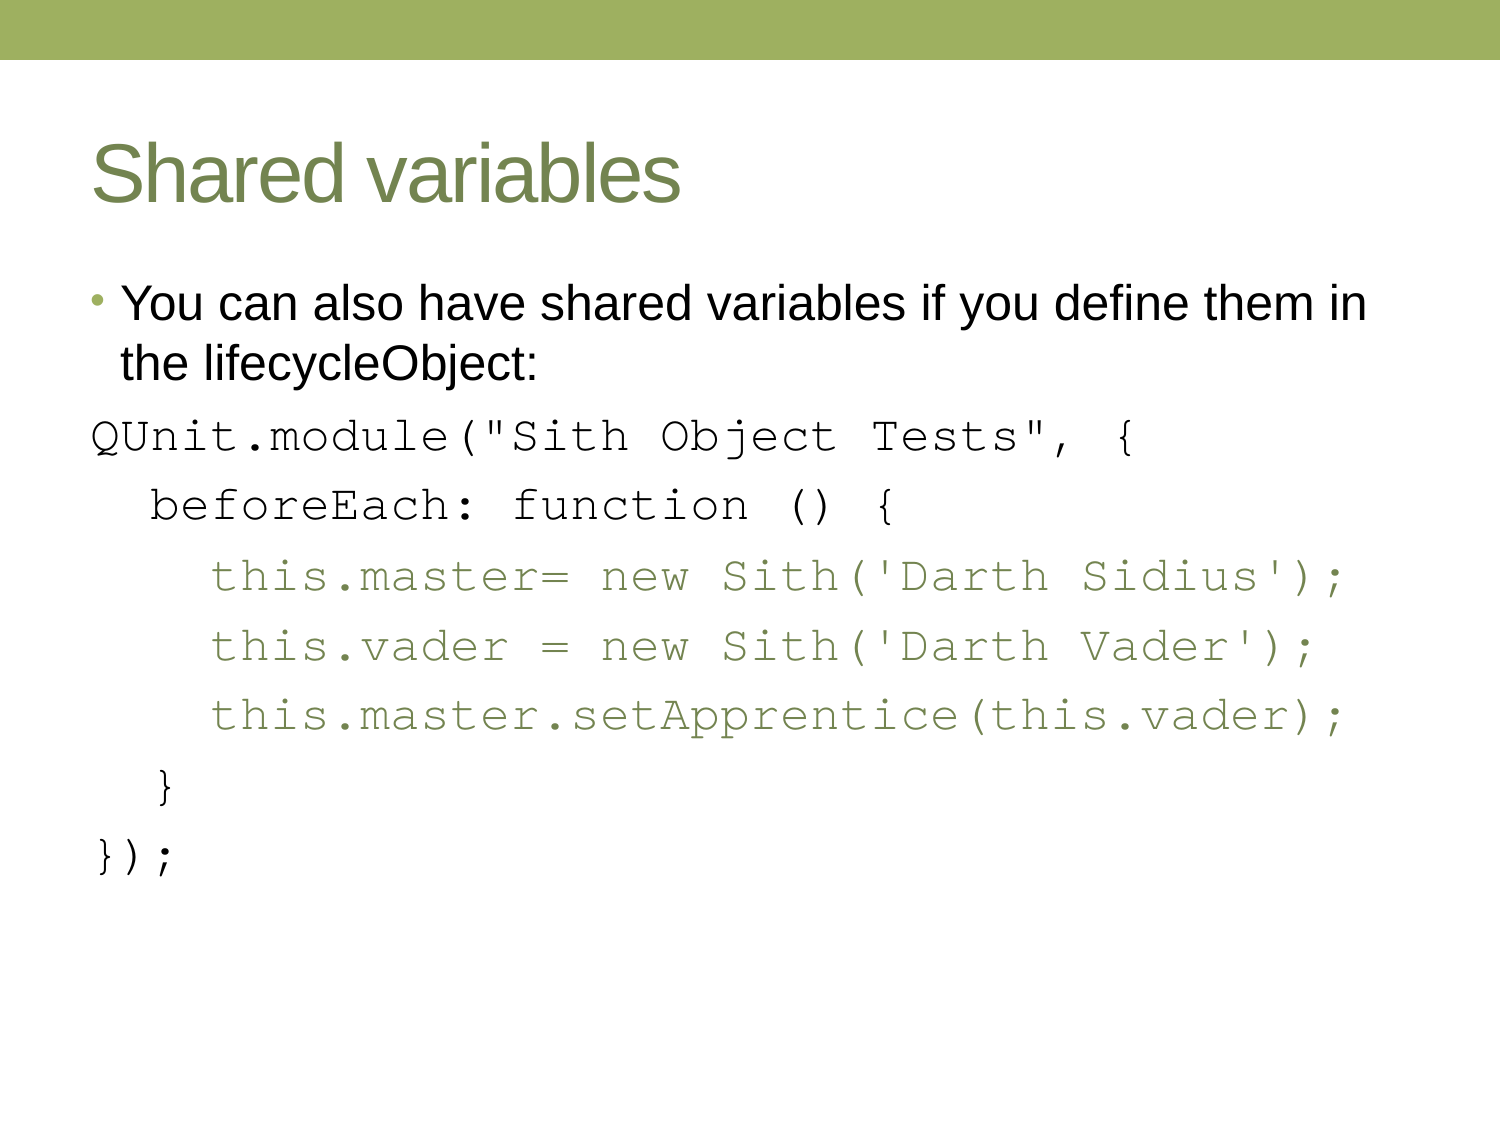

# Shared variables
You can also have shared variables if you define them in the lifecycleObject:
QUnit.module("Sith Object Tests", {
  beforeEach: function () {
    this.master= new Sith('Darth Sidius');
    this.vader = new Sith('Darth Vader');
    this.master.setApprentice(this.vader);
  }
});